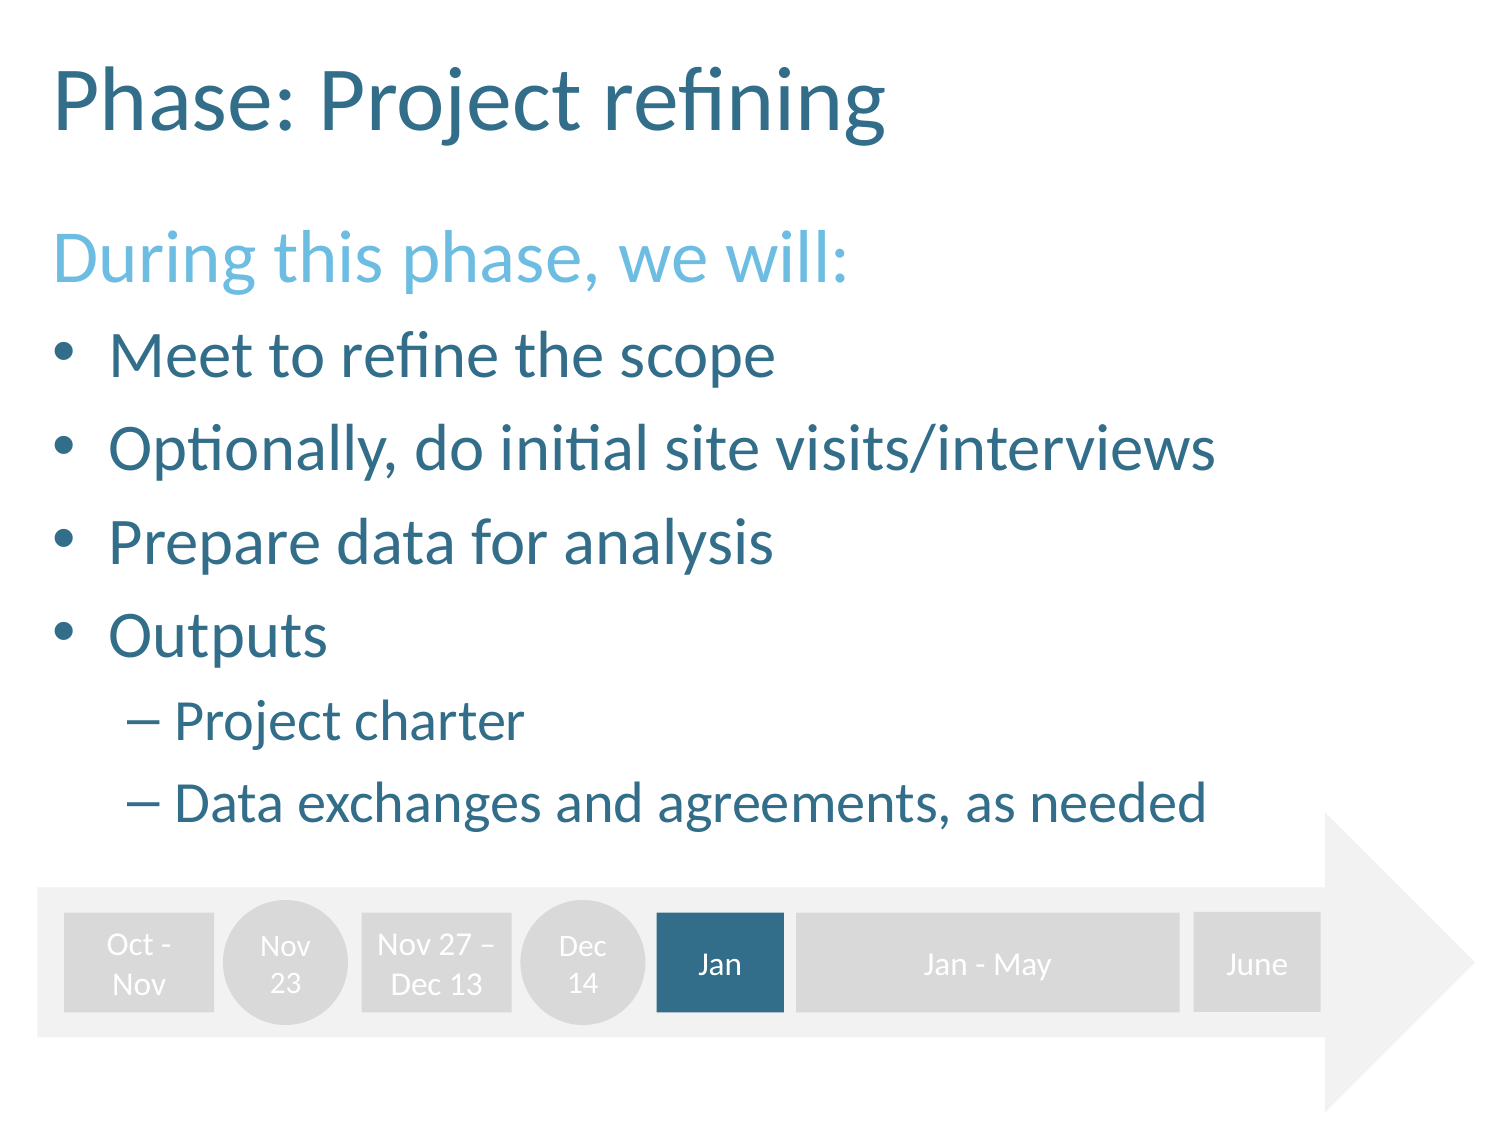

# Phase: Project refining
During this phase, we will:
Meet to refine the scope
Optionally, do initial site visits/interviews
Prepare data for analysis
Outputs
Project charter
Data exchanges and agreements, as needed

Nov 23
Dec 14
June
Oct - Nov
Nov 27 – Dec 13
Jan
Jan - May